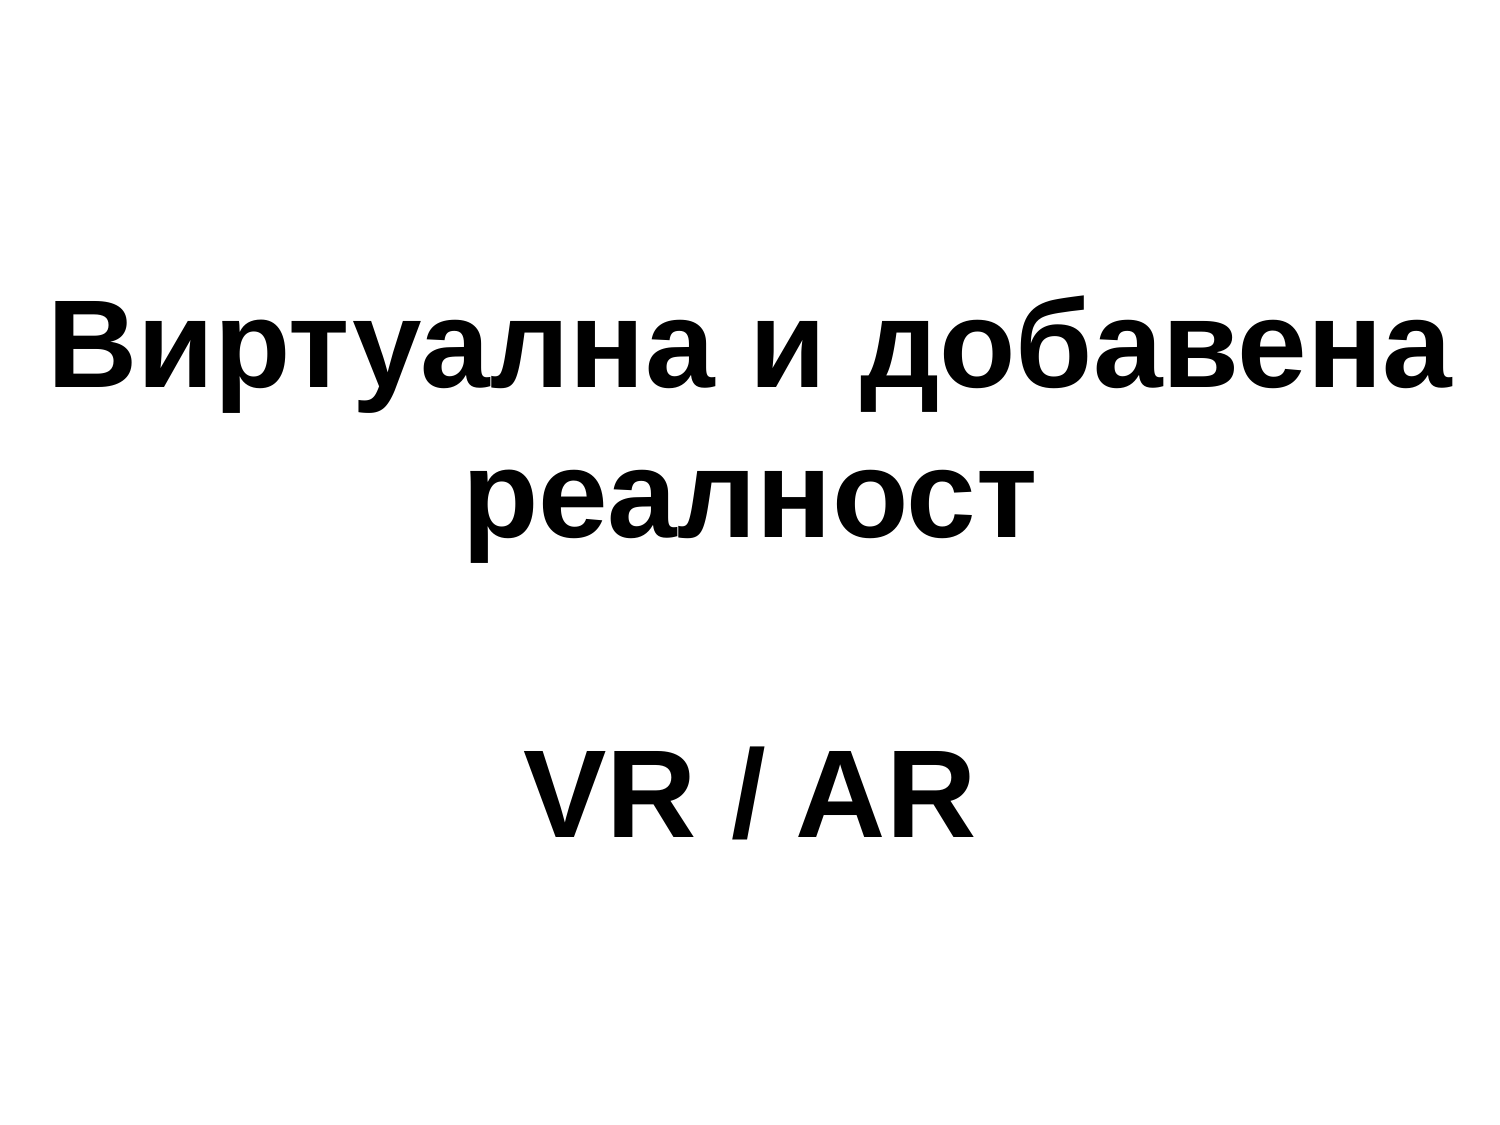

# Виртуална и добавена реалност VR / AR